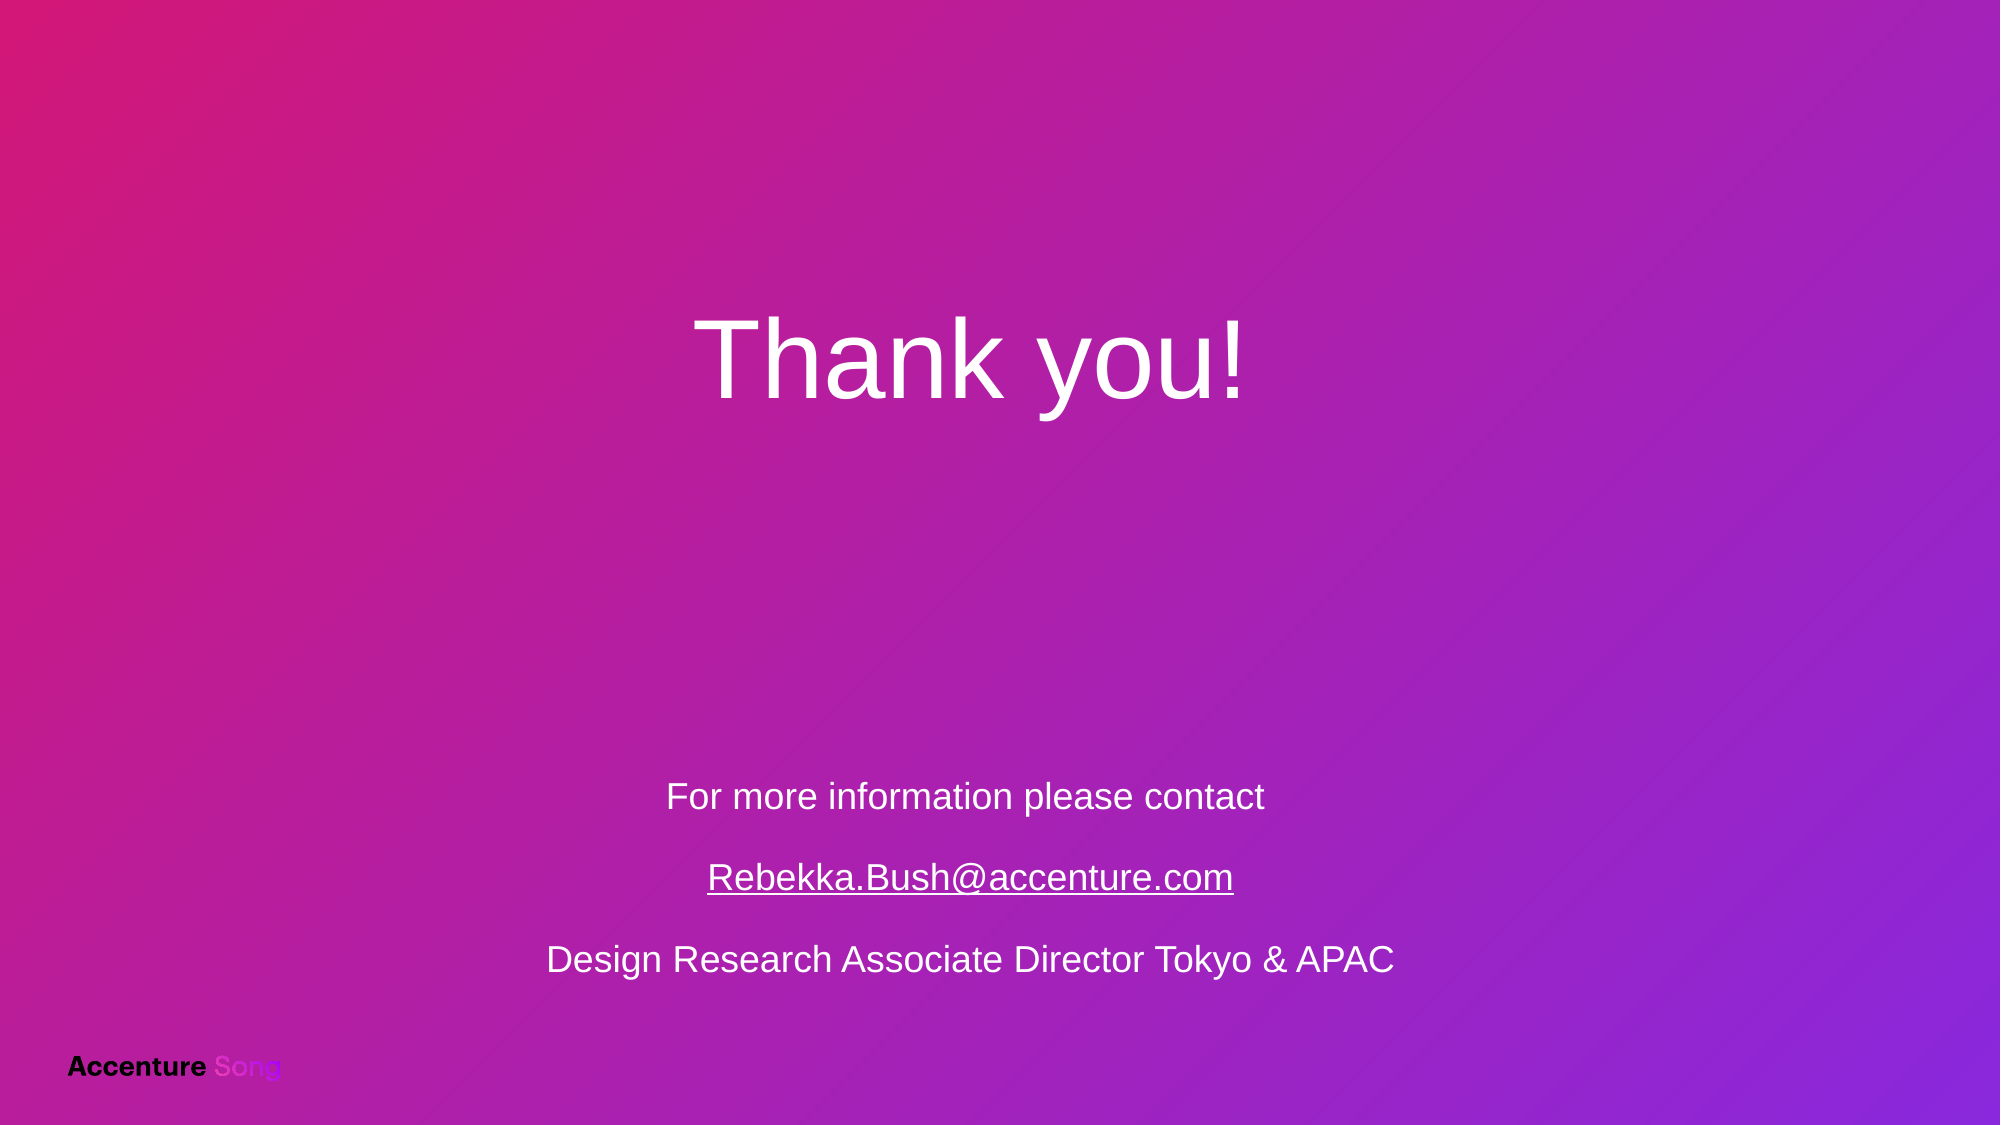

# Thank you!
For more information please contact
Rebekka.Bush@accenture.com
Design Research Associate Director Tokyo & APAC